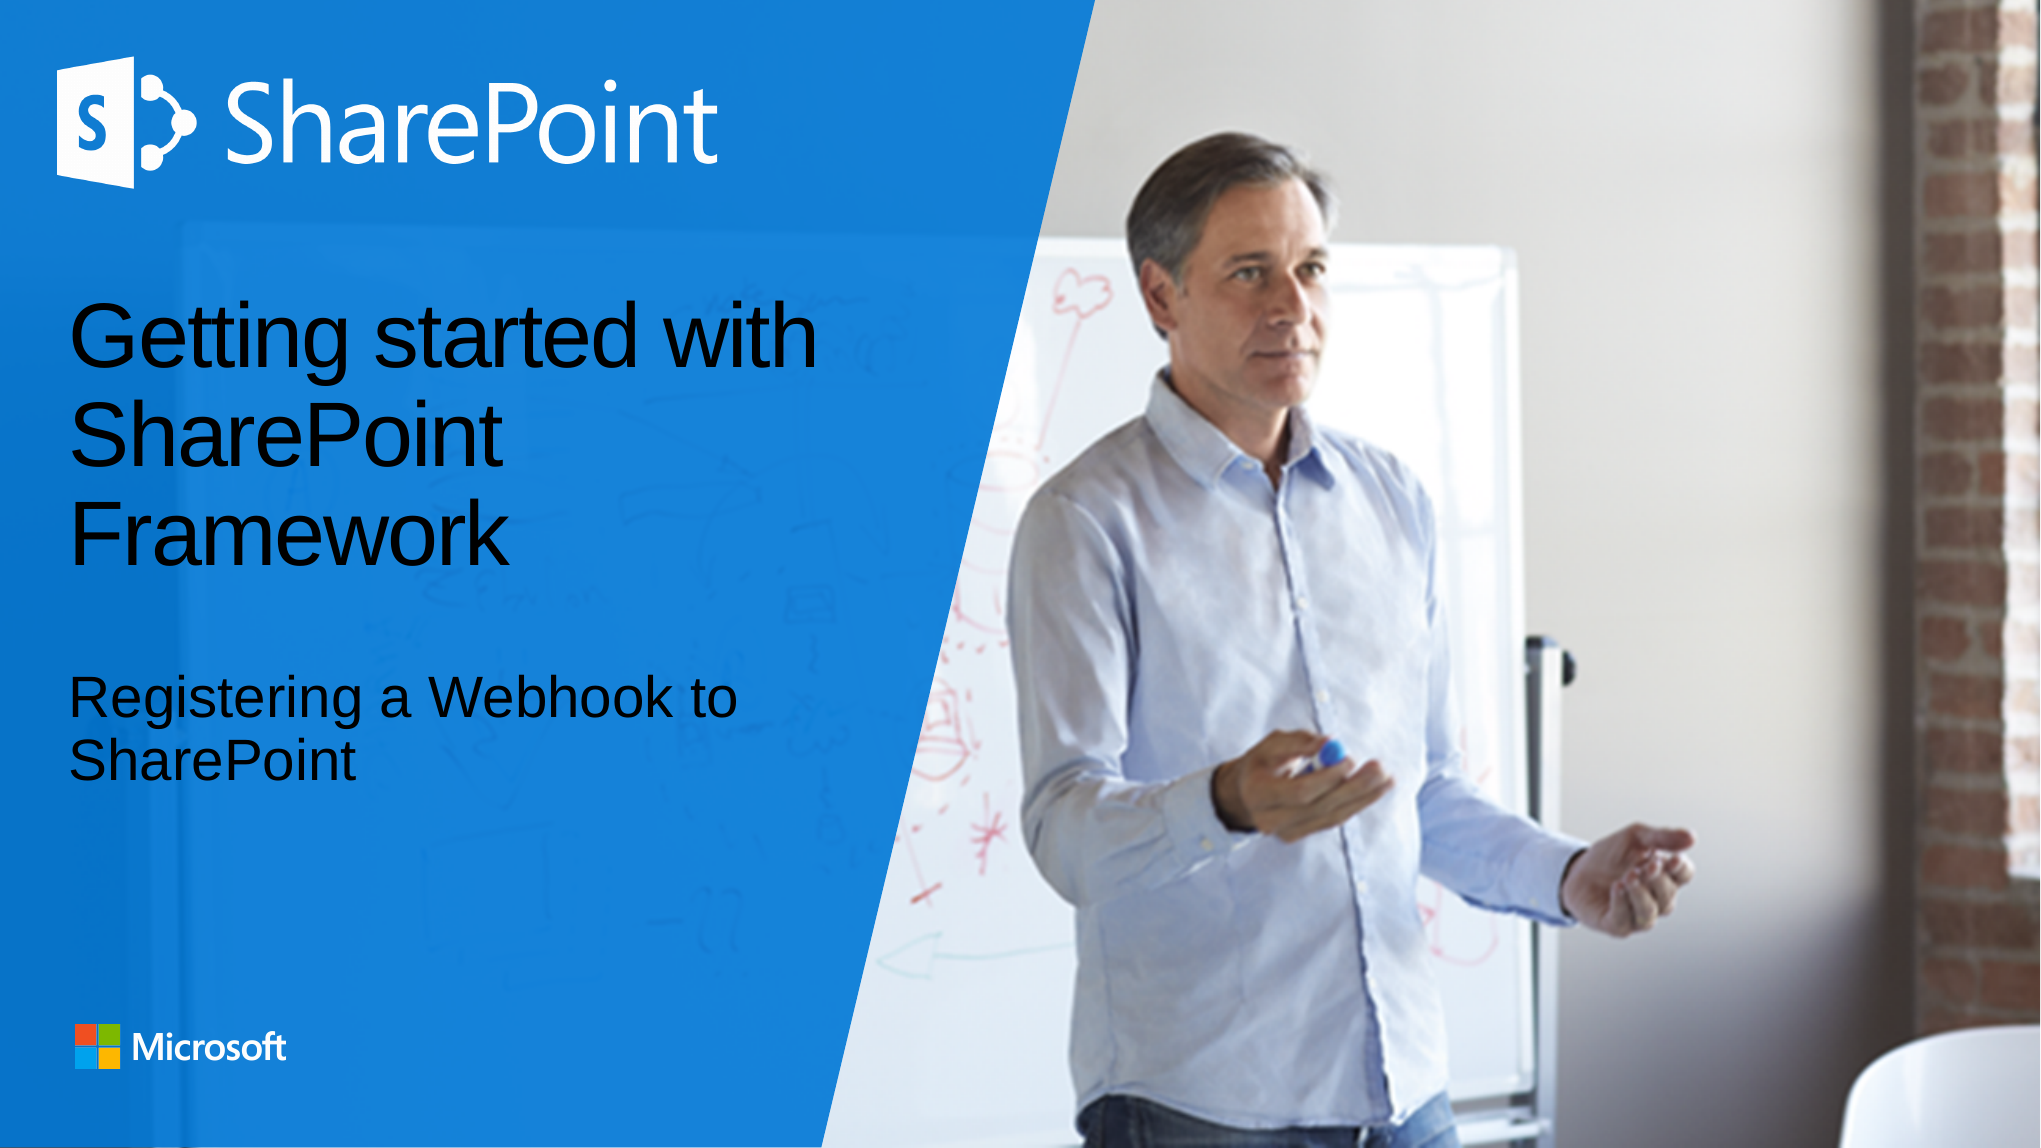

# Getting started with SharePoint Framework
Registering a Webhook to SharePoint